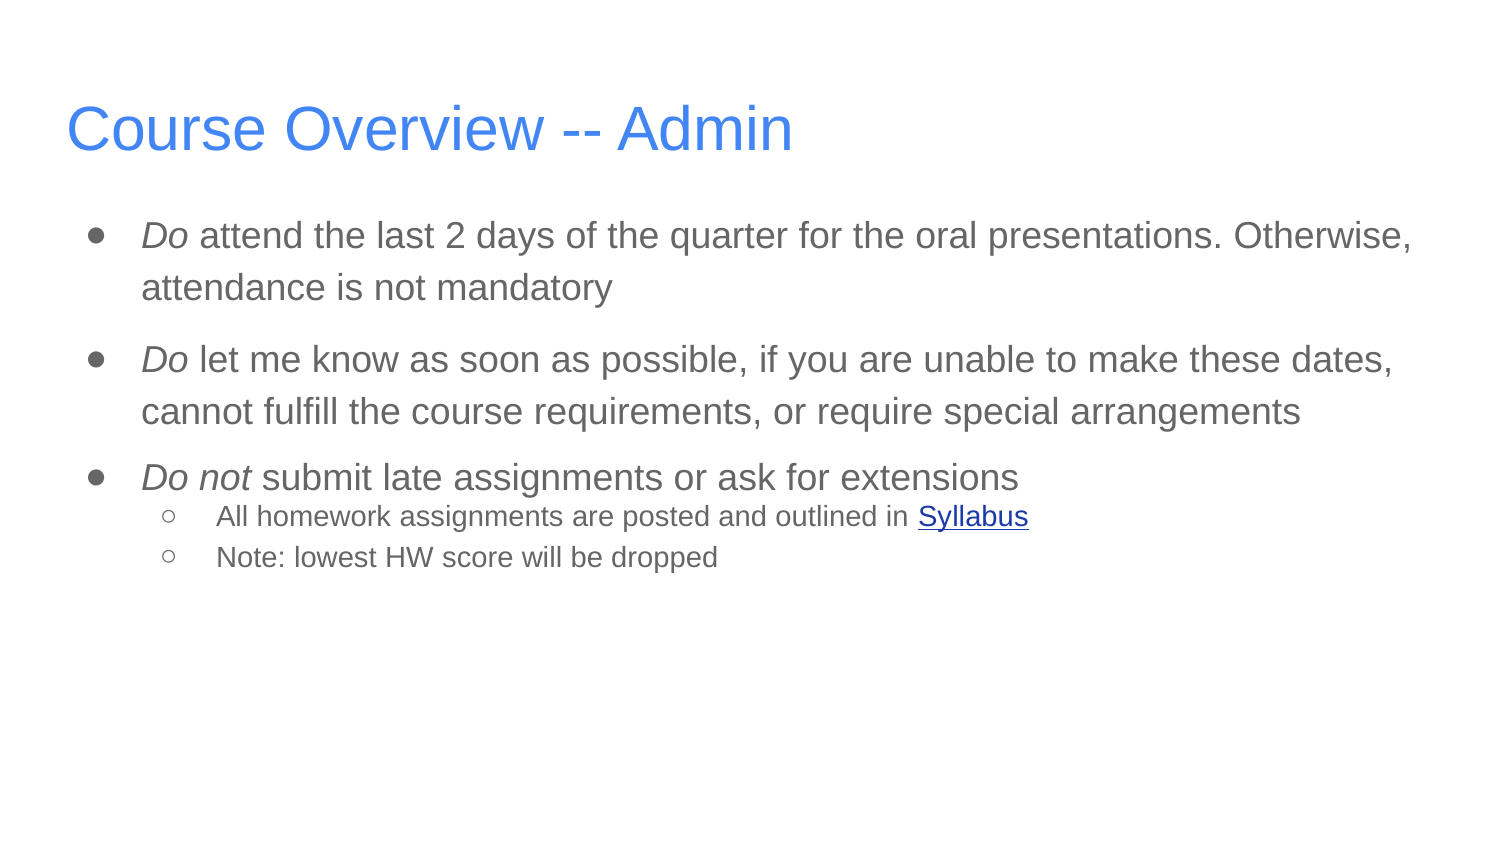

# Course Overview -- Admin
Do attend the last 2 days of the quarter for the oral presentations. Otherwise, attendance is not mandatory
Do let me know as soon as possible, if you are unable to make these dates, cannot fulfill the course requirements, or require special arrangements
Do not submit late assignments or ask for extensions
All homework assignments are posted and outlined in Syllabus
Note: lowest HW score will be dropped